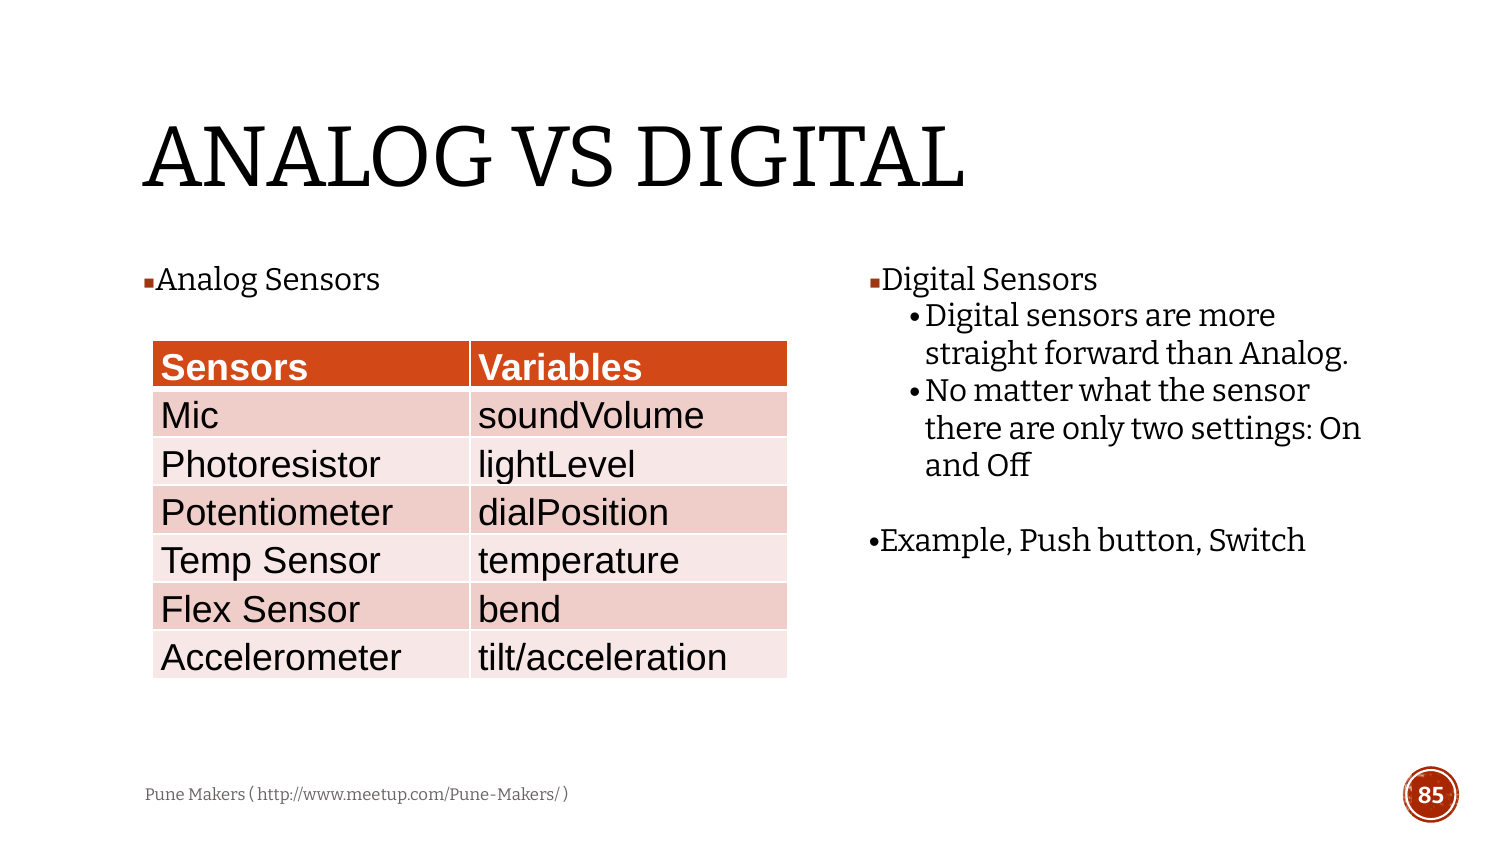

# ANALOG VS DIGITAL
Analog Sensors
Digital Sensors
Digital sensors are more straight forward than Analog.
No matter what the sensor there are only two settings: On and Off

Example, Push button, Switch
| Sensors | Variables |
| --- | --- |
| Mic | soundVolume |
| Photoresistor | lightLevel |
| Potentiometer | dialPosition |
| Temp Sensor | temperature |
| Flex Sensor | bend |
| Accelerometer | tilt/acceleration |
Pune Makers ( http://www.meetup.com/Pune-Makers/ )
85